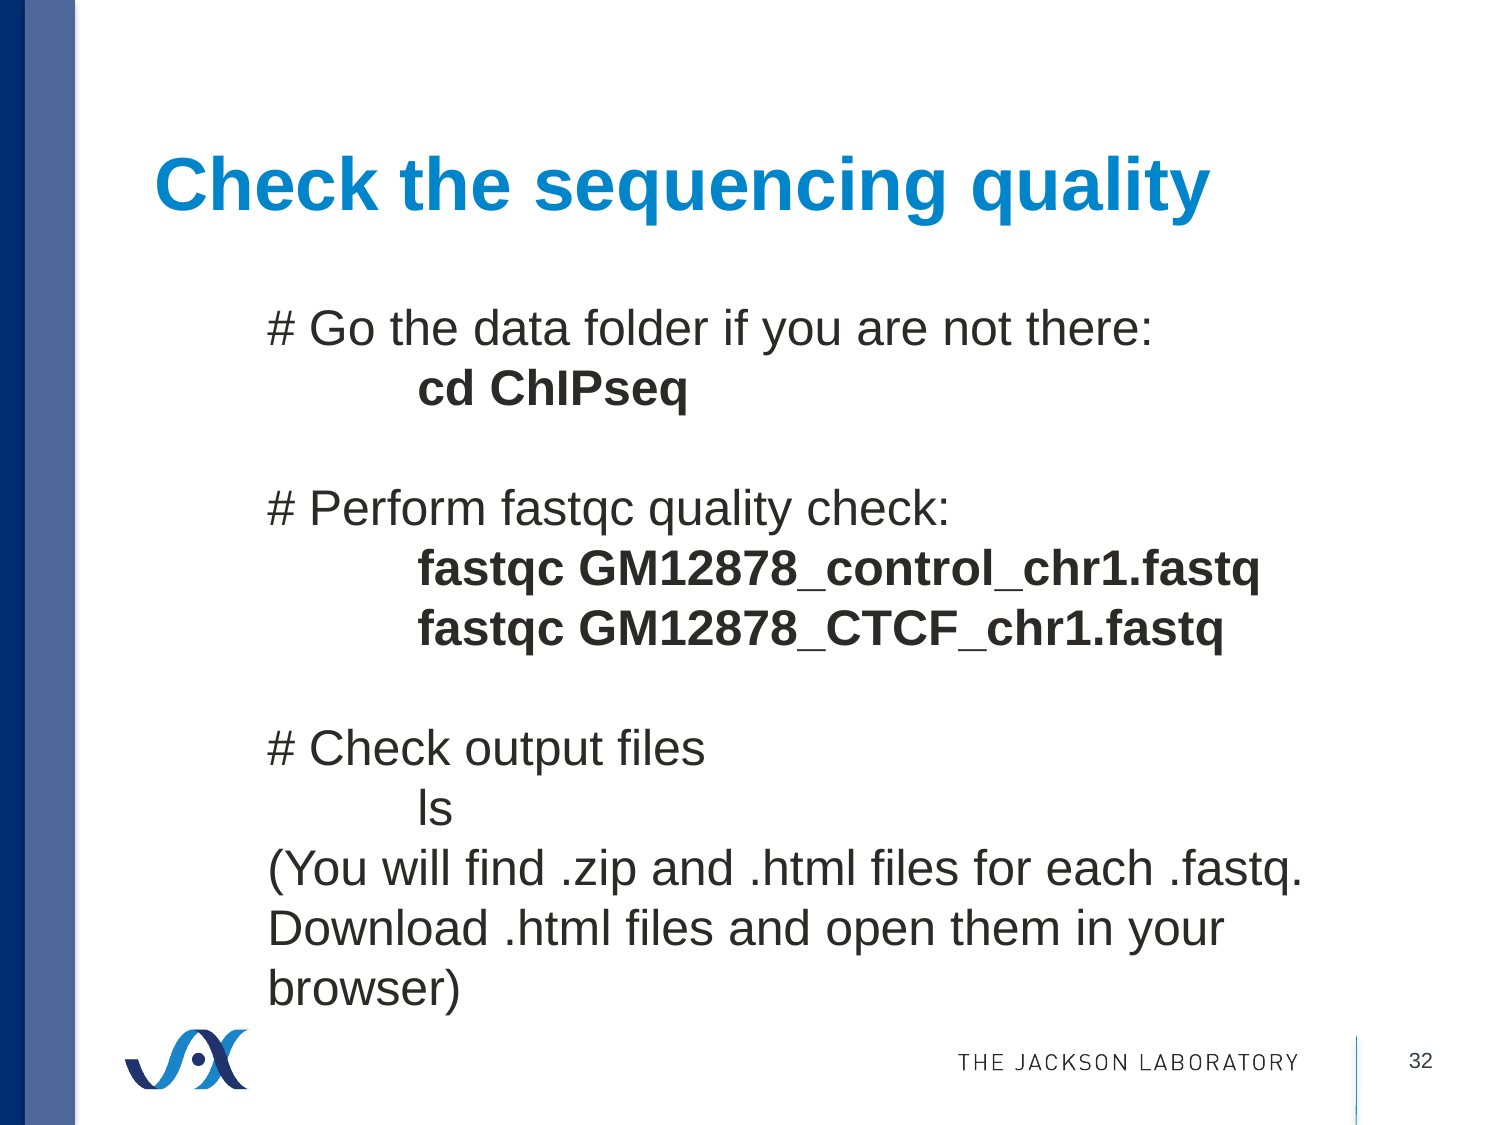

# Check the sequencing quality
# Go the data folder if you are not there:
	cd ChIPseq

# Perform fastqc quality check:
	fastqc GM12878_control_chr1.fastq
	fastqc GM12878_CTCF_chr1.fastq

# Check output files
	ls
(You will find .zip and .html files for each .fastq. Download .html files and open them in your browser)
32